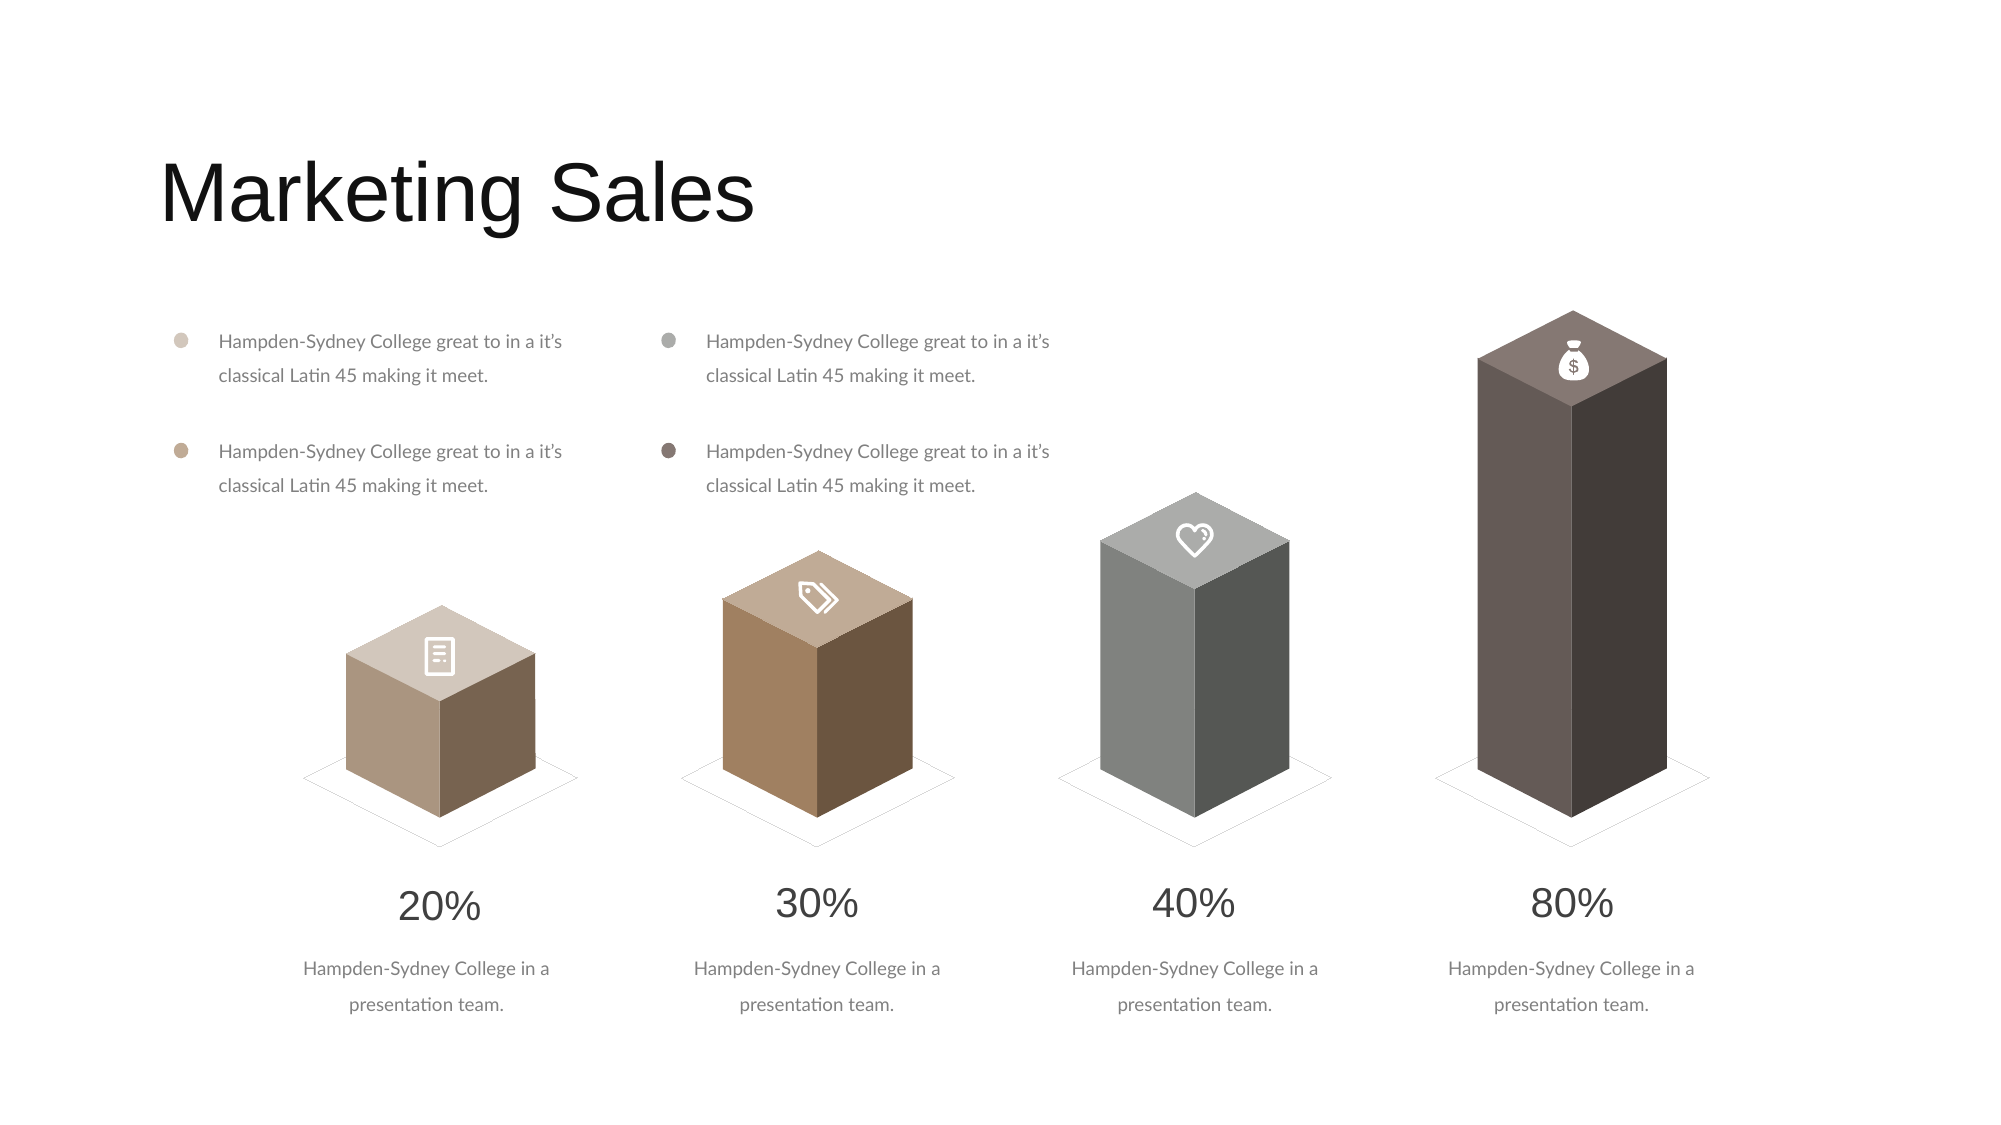

Marketing Sales

Hampden-Sydney College great to in a it’s classical Latin 45 making it meet.

Hampden-Sydney College great to in a it’s classical Latin 45 making it meet.

Hampden-Sydney College great to in a it’s classical Latin 45 making it meet.

Hampden-Sydney College great to in a it’s classical Latin 45 making it meet.

30%
40%
80%
20%
Hampden-Sydney College in a presentation team.
Hampden-Sydney College in a presentation team.
Hampden-Sydney College in a presentation team.
Hampden-Sydney College in a presentation team.